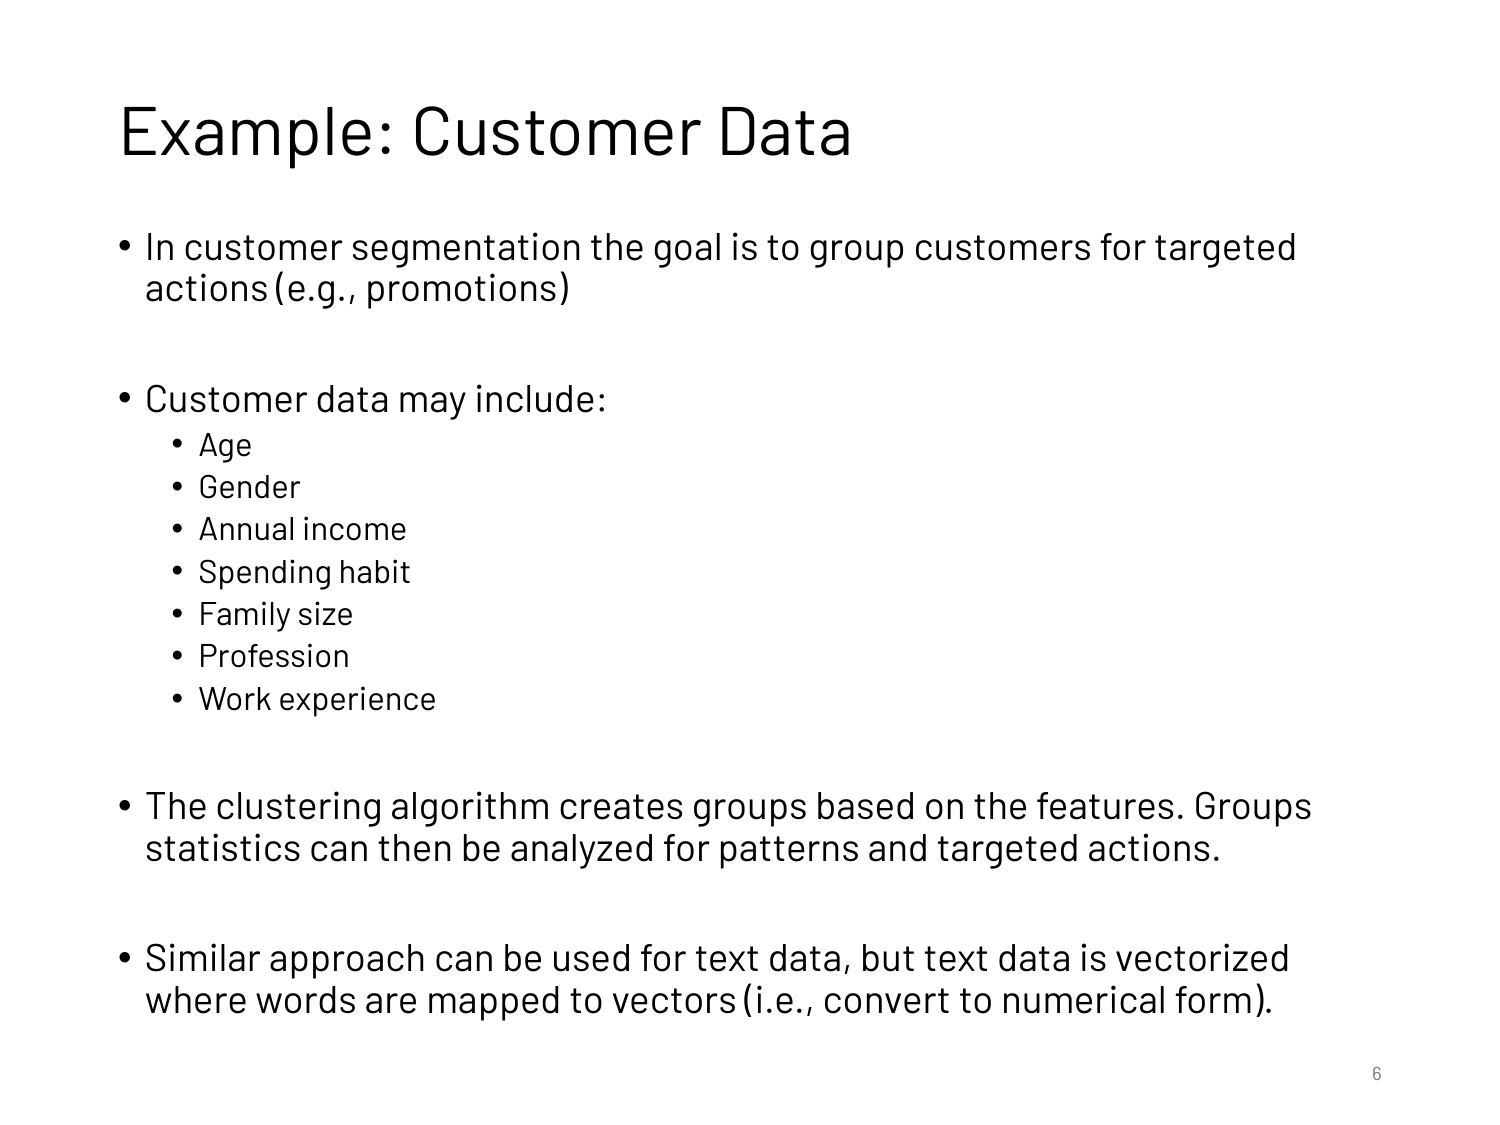

# Example: Customer Data
In customer segmentation the goal is to group customers for targeted actions (e.g., promotions)

Customer data may include:
Age
Gender
Annual income
Spending habit
Family size
Profession
Work experience

The clustering algorithm creates groups based on the features. Groups statistics can then be analyzed for patterns and targeted actions.

Similar approach can be used for text data, but text data is vectorized where words are mapped to vectors (i.e., convert to numerical form).

6